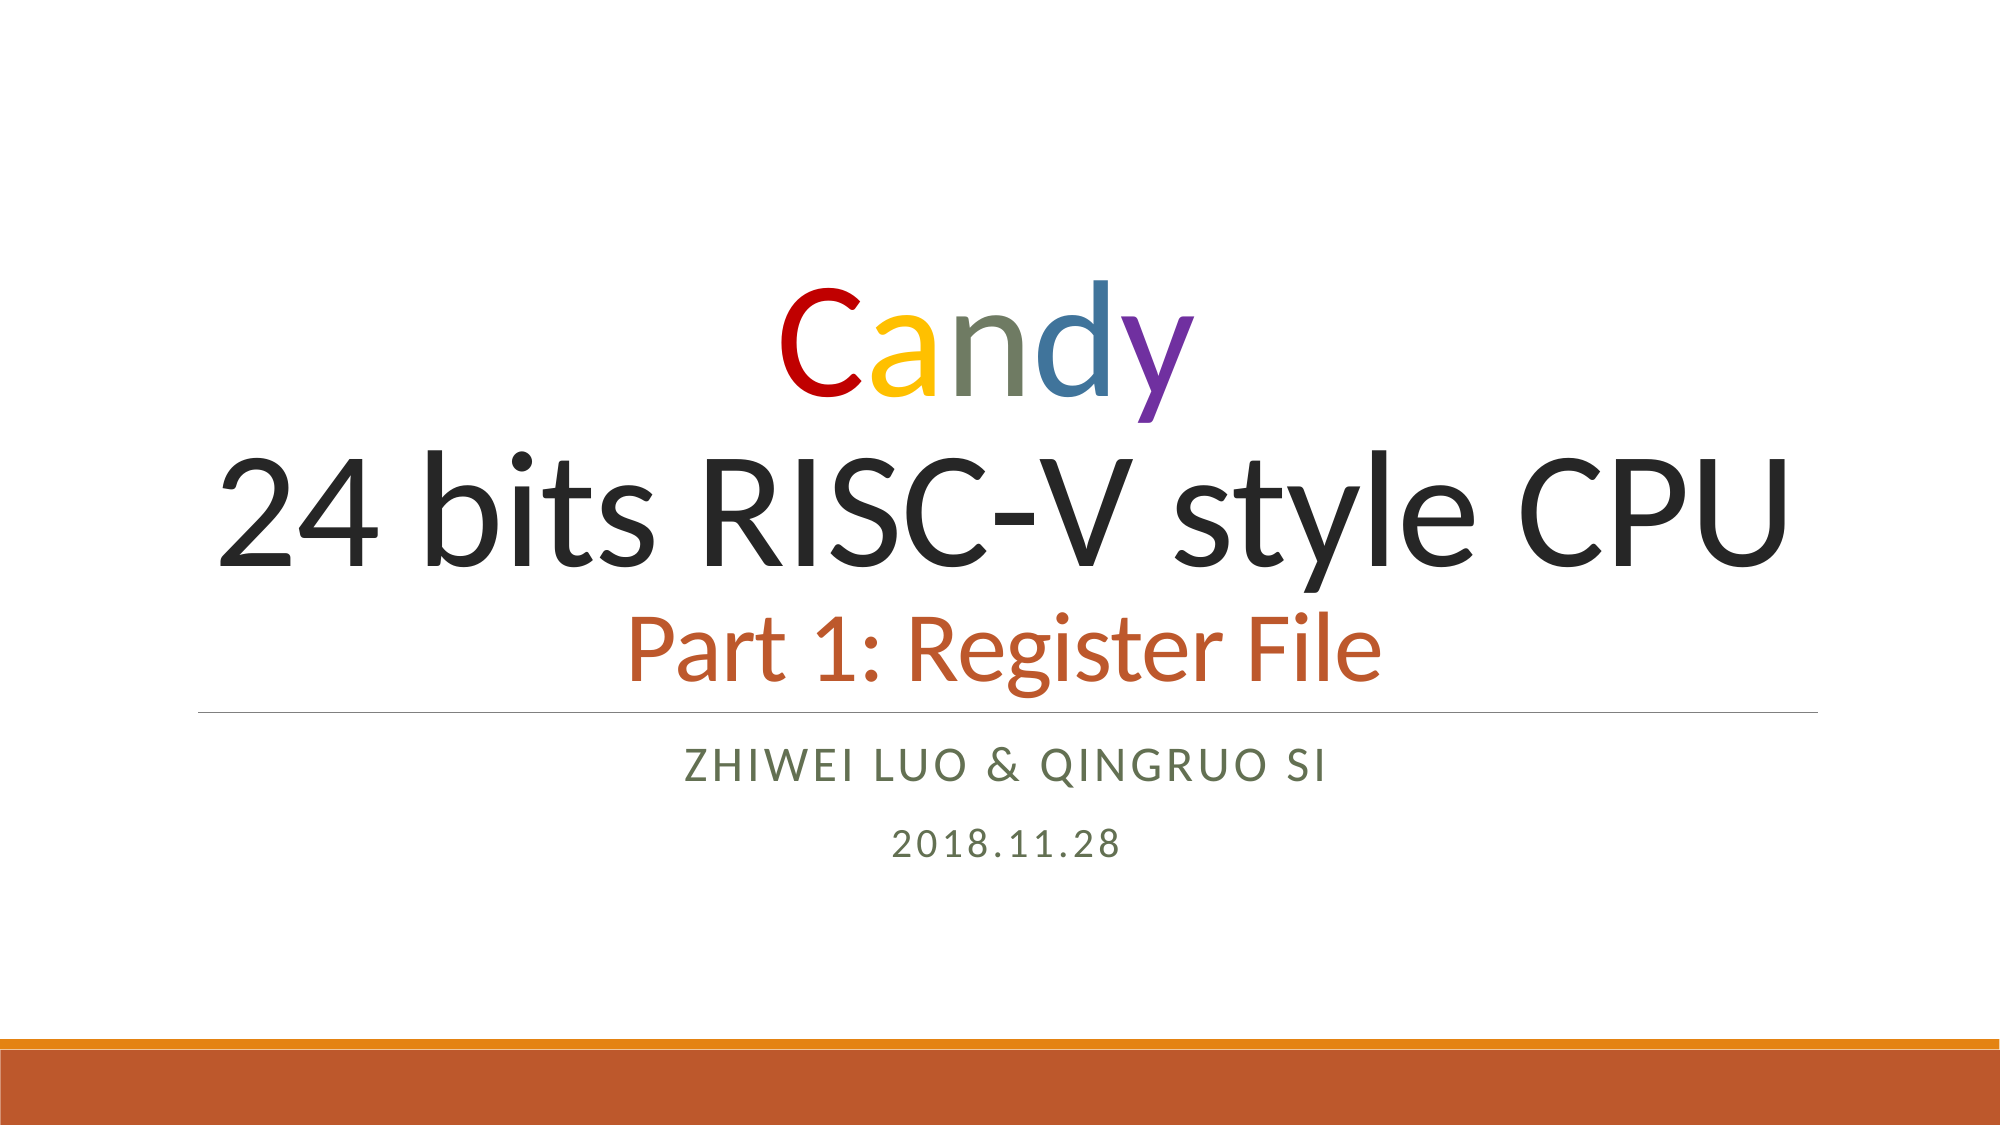

# Candy 24 bits RISC-V style CPU Part 1: Register File
Zhiwei Luo & Qingruo Si
2018.11.28